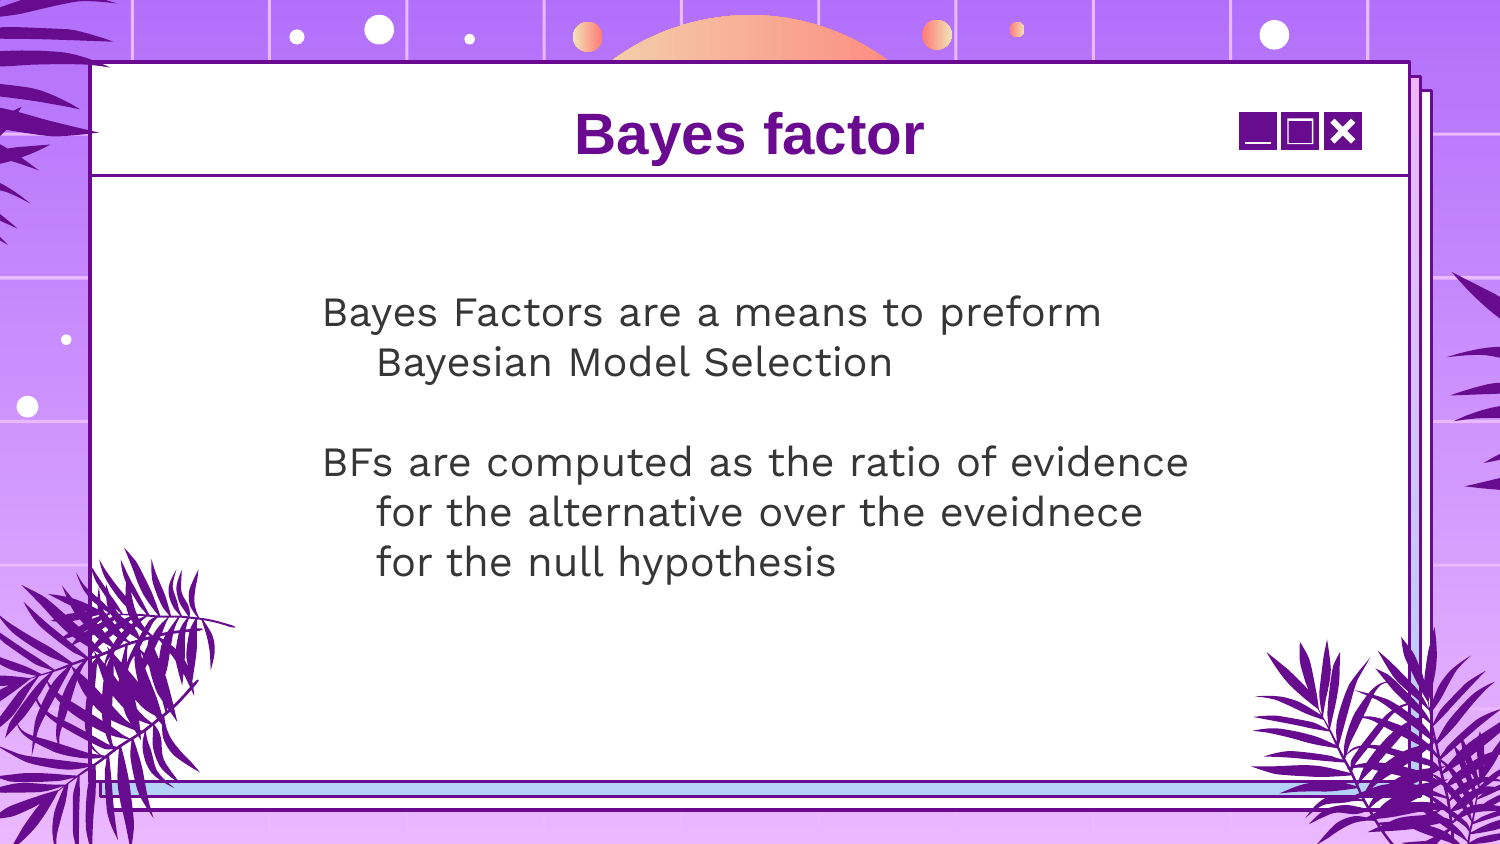

# Bayes factor
Bayes Factors are a means to preform Bayesian Model Selection

BFs are computed as the ratio of evidence for the alternative over the eveidnece for the null hypothesis